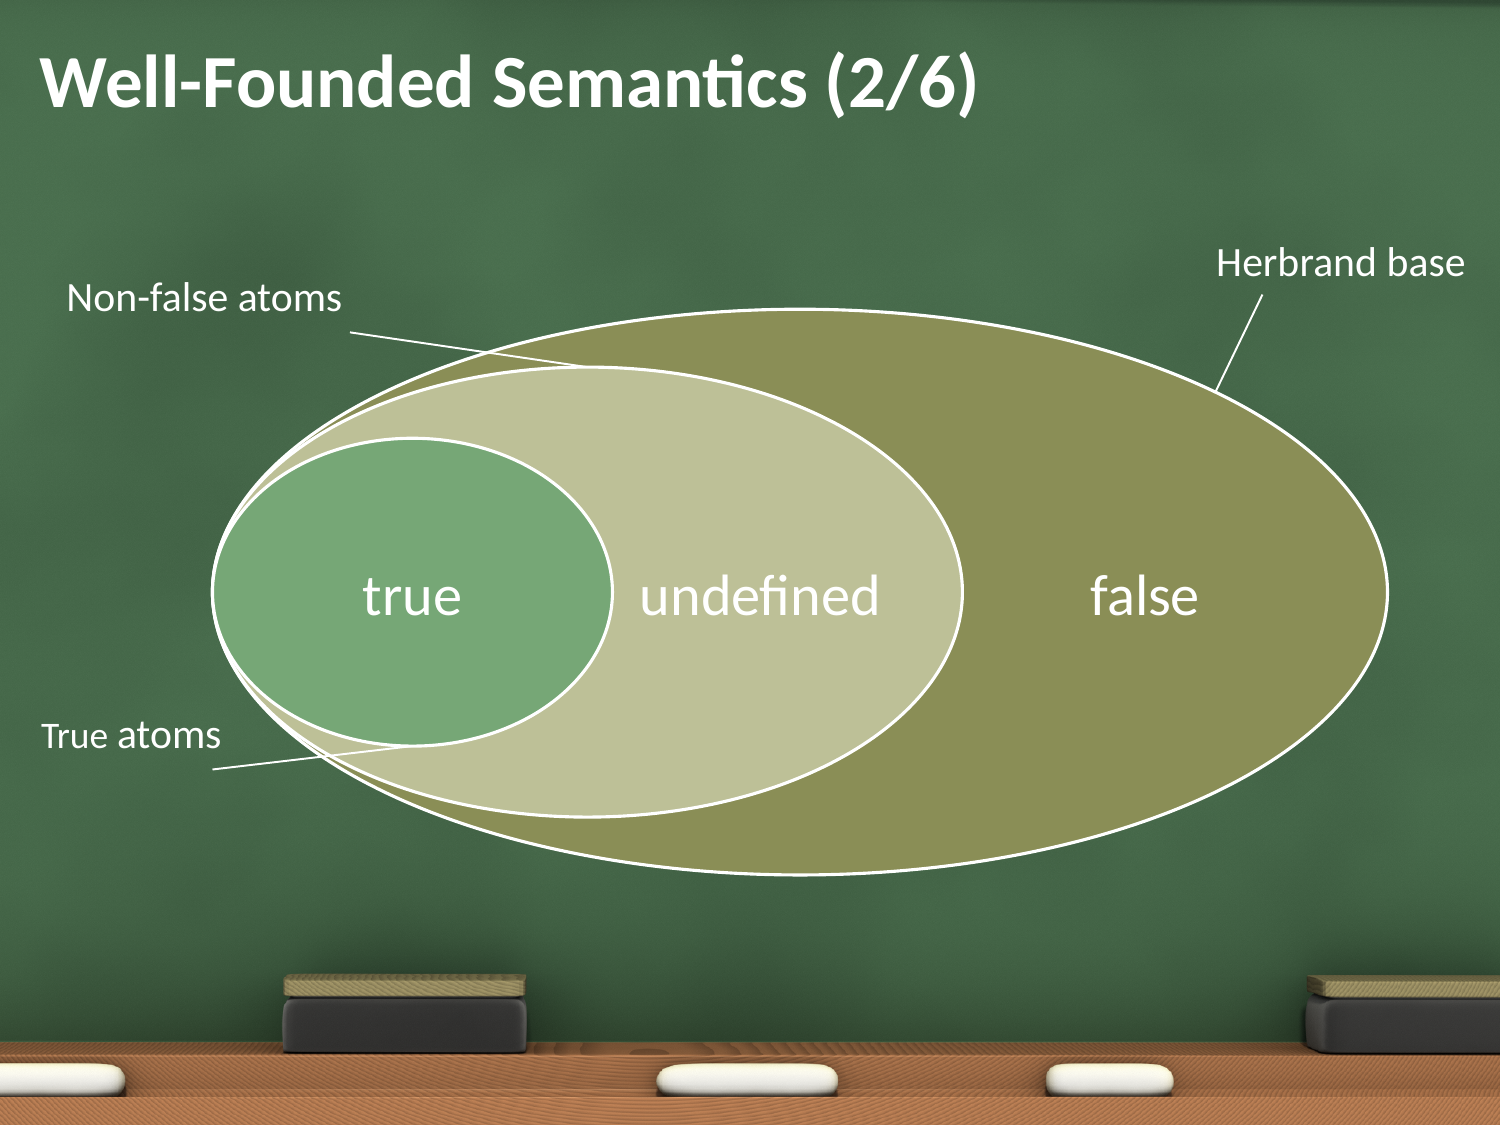

# Well-Founded Semantics (2/6)

Herbrand base
Non-false atoms

true
undefined
false
True atoms